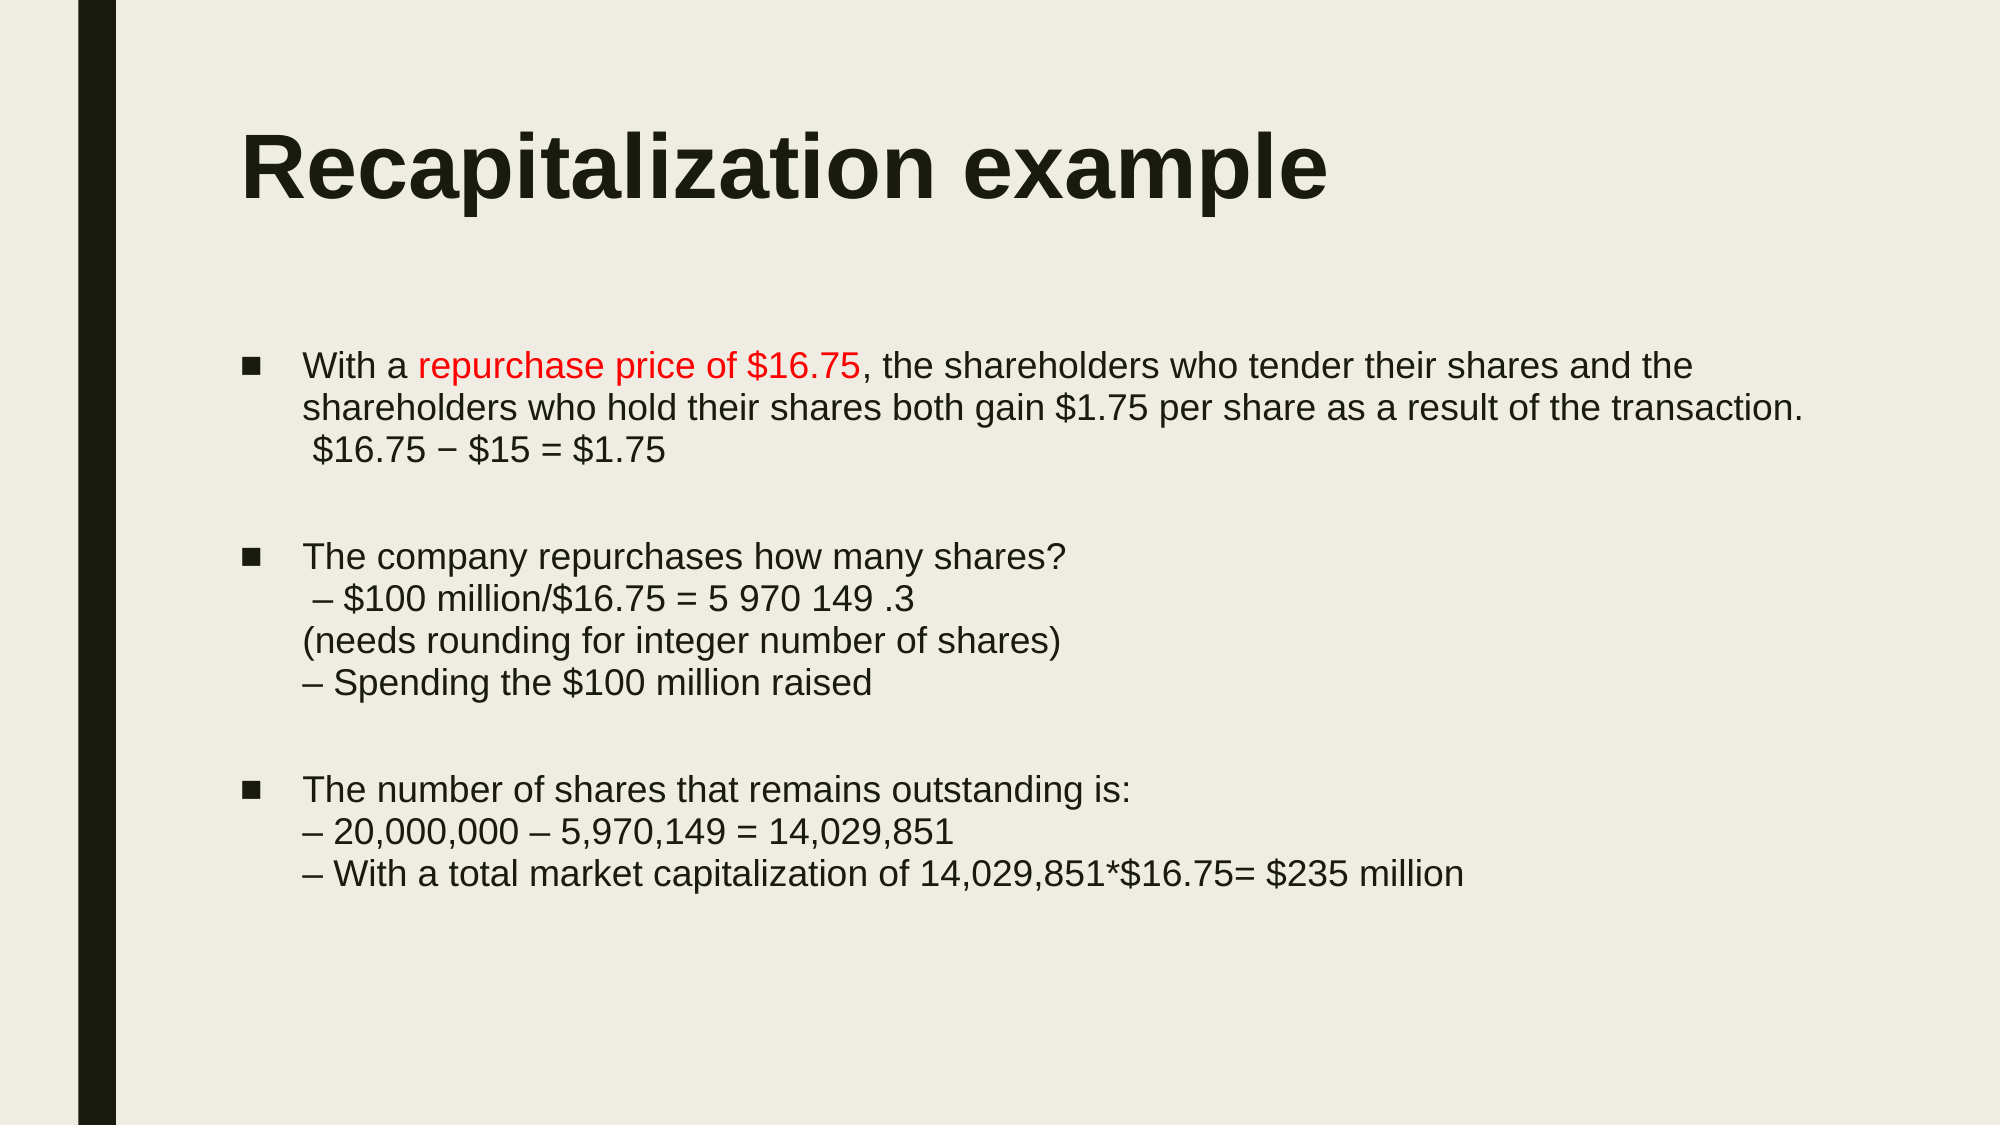

Recapitalization example
With a repurchase price of $16.75, the shareholders who tender their shares and the shareholders who hold their shares both gain $1.75 per share as a result of the transaction.   $16.75 − $15 = $1.75

The company repurchases how many shares?
 – $100 million/$16.75 = 5 970 149 .3
(needs rounding for integer number of shares)
– Spending the $100 million raised

The number of shares that remains outstanding is:
– 20,000,000 – 5,970,149 = 14,029,851
– With a total market capitalization of 14,029,851*$16.75= $235 million